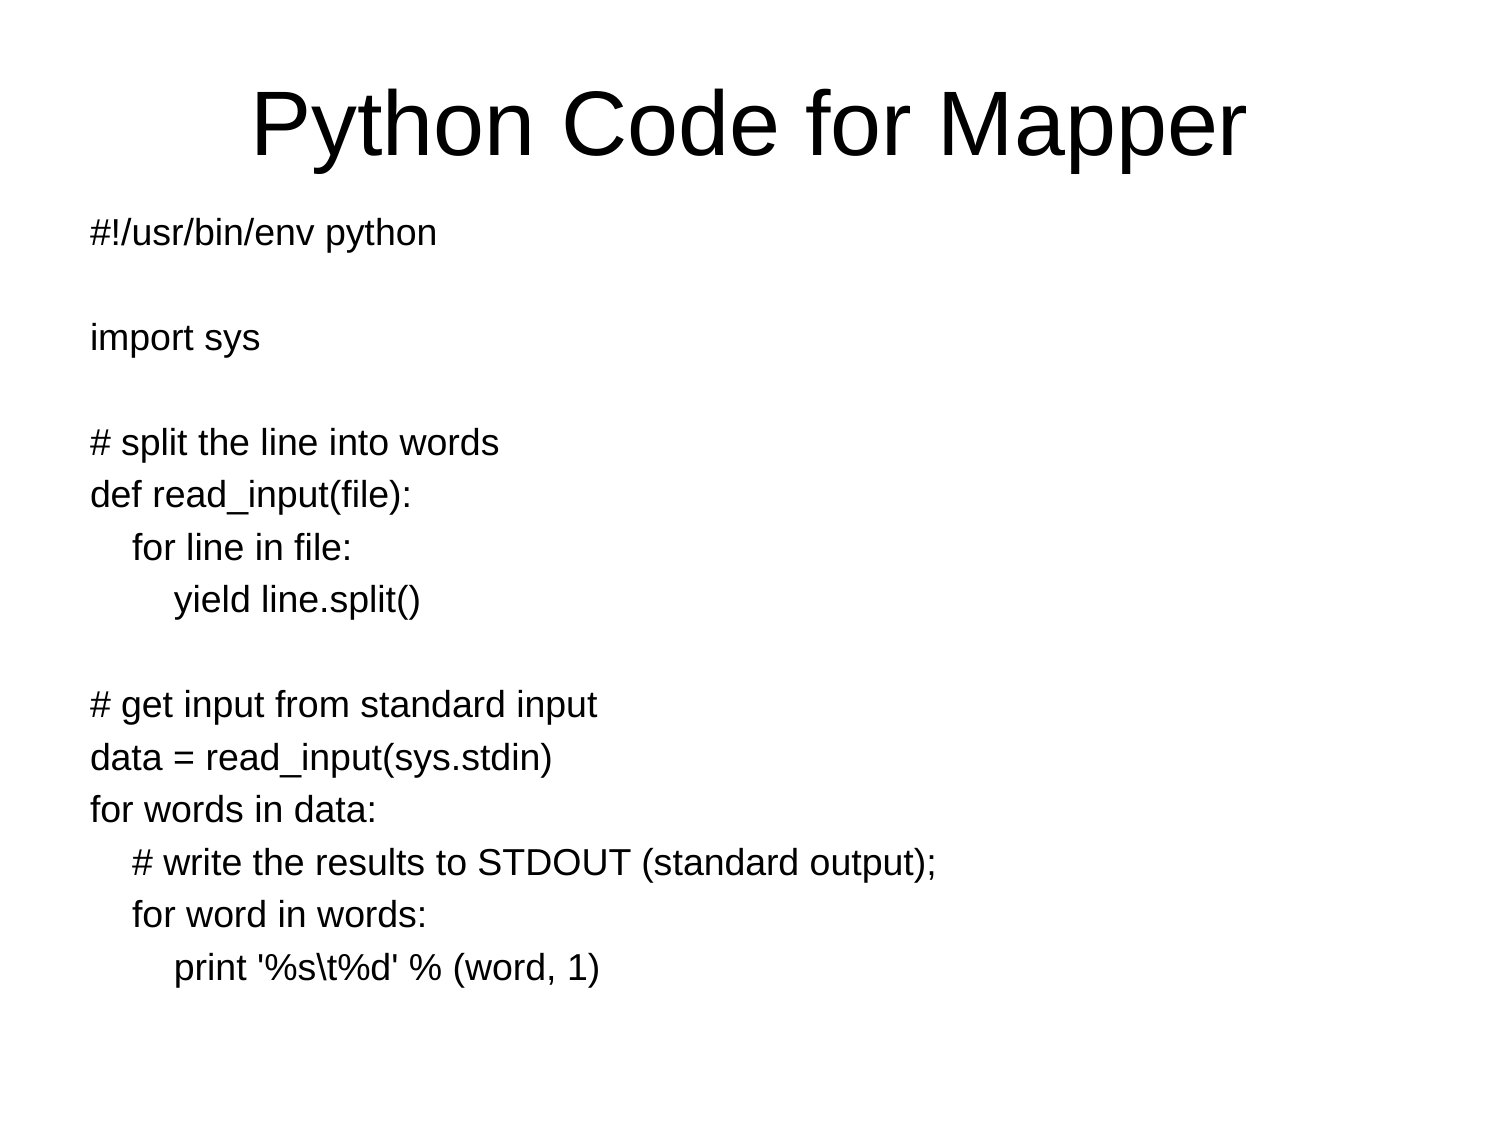

# Python Code for Mapper
#!/usr/bin/env python

import sys

# split the line into words
def read_input(file):
    for line in file:
        yield line.split()

# get input from standard input
data = read_input(sys.stdin)
for words in data:
    # write the results to STDOUT (standard output);
    for word in words:
        print '%s\t%d' % (word, 1)